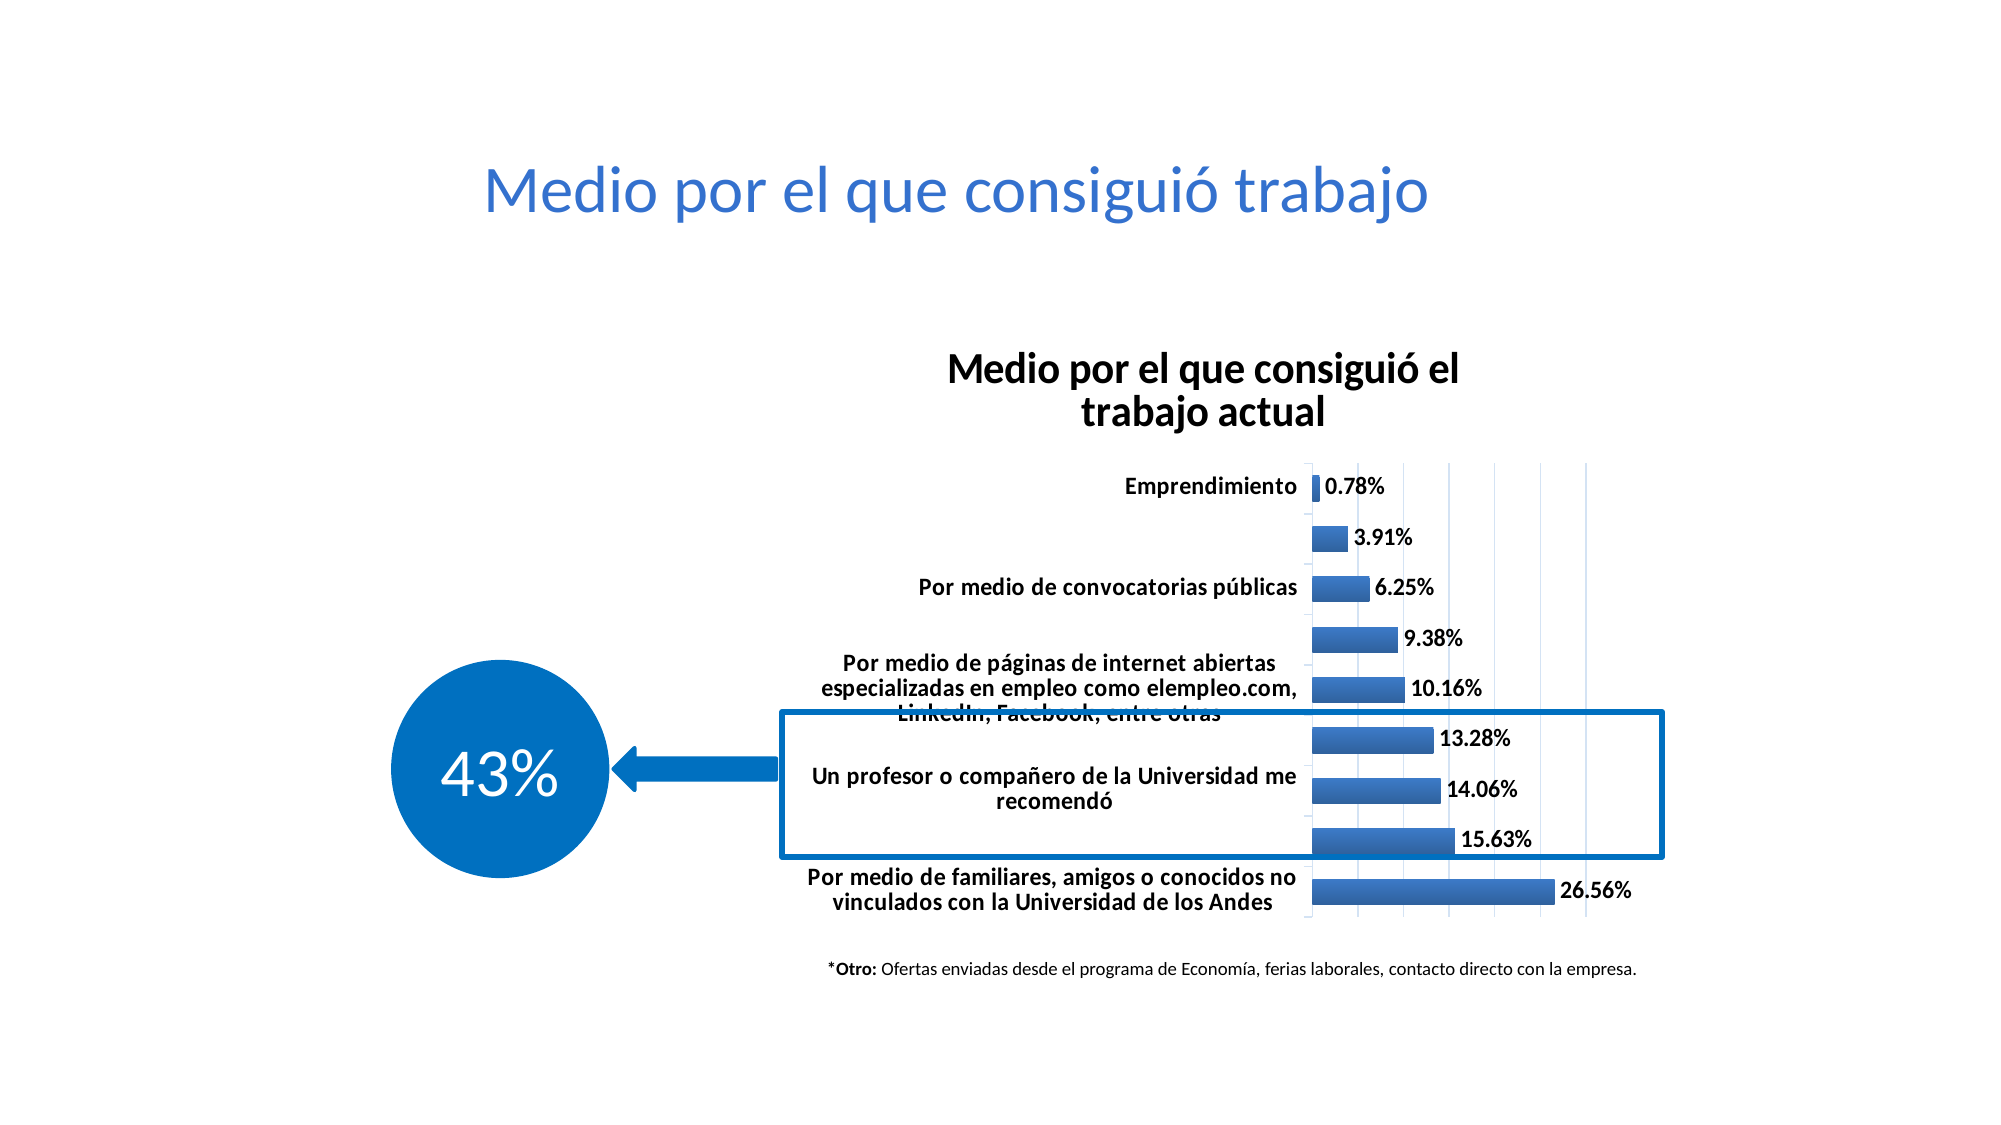

Medio por el que consiguió trabajo

### Chart: Medio por el que consiguió el trabajo actual

| Category | Total |
|---|---|
| Por medio de familiares, amigos o conocidos no vinculados con la Universidad de los Andes | 0.265625 |
| A través del Centro de Trayectoria Profesional – CTP de la Universidad de los Andes | 0.15625 |
| Un profesor o compañero de la Universidad me recomendó | 0.140625 |
| Por medio de la práctica empresarial | 0.1328125 |
| Por medio de páginas de internet abiertas especializadas en empleo como elempleo.com, LinkedIn, Facebook, entre otras | 0.1015625 |
| Otro, ¿Cuál? | 0.09375 |
| Por medio de convocatorias públicas | 0.0625 |
| Visitó, llevó o envió hojas de vida a empresas o agencias de empleo | 0.0390625 |
| Emprendimiento | 0.0078125 |
*Otro: Ofertas enviadas desde el programa de Economía, ferias laborales, contacto directo con la empresa.
43%